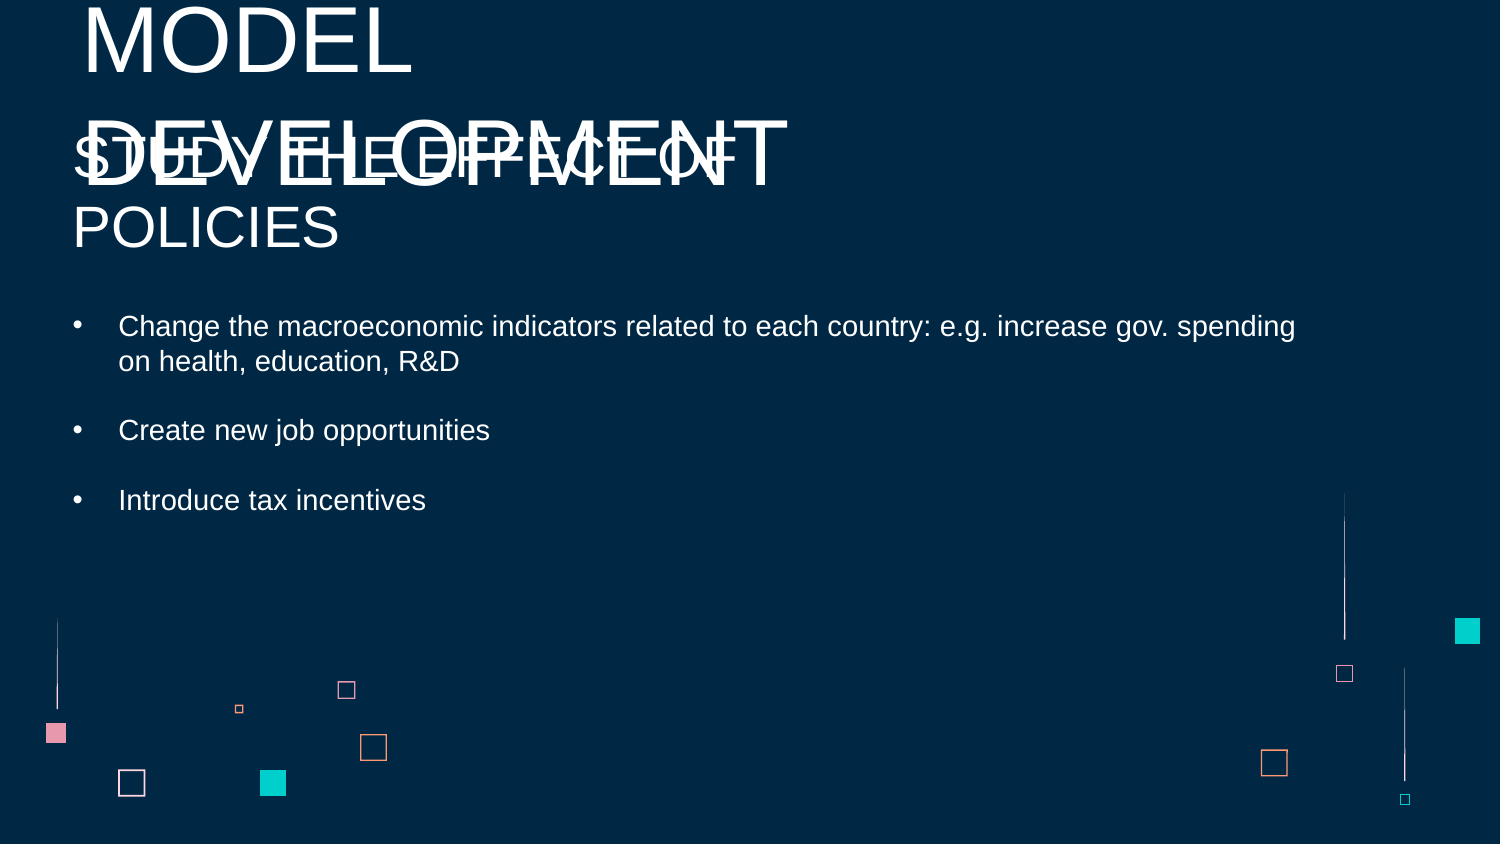

MODEL DEVELOPMENT
STUDY THE EFFECT OF POLICIES
Change the macroeconomic indicators related to each country: e.g. increase gov. spending on health, education, R&D

Create new job opportunities

Introduce tax incentives